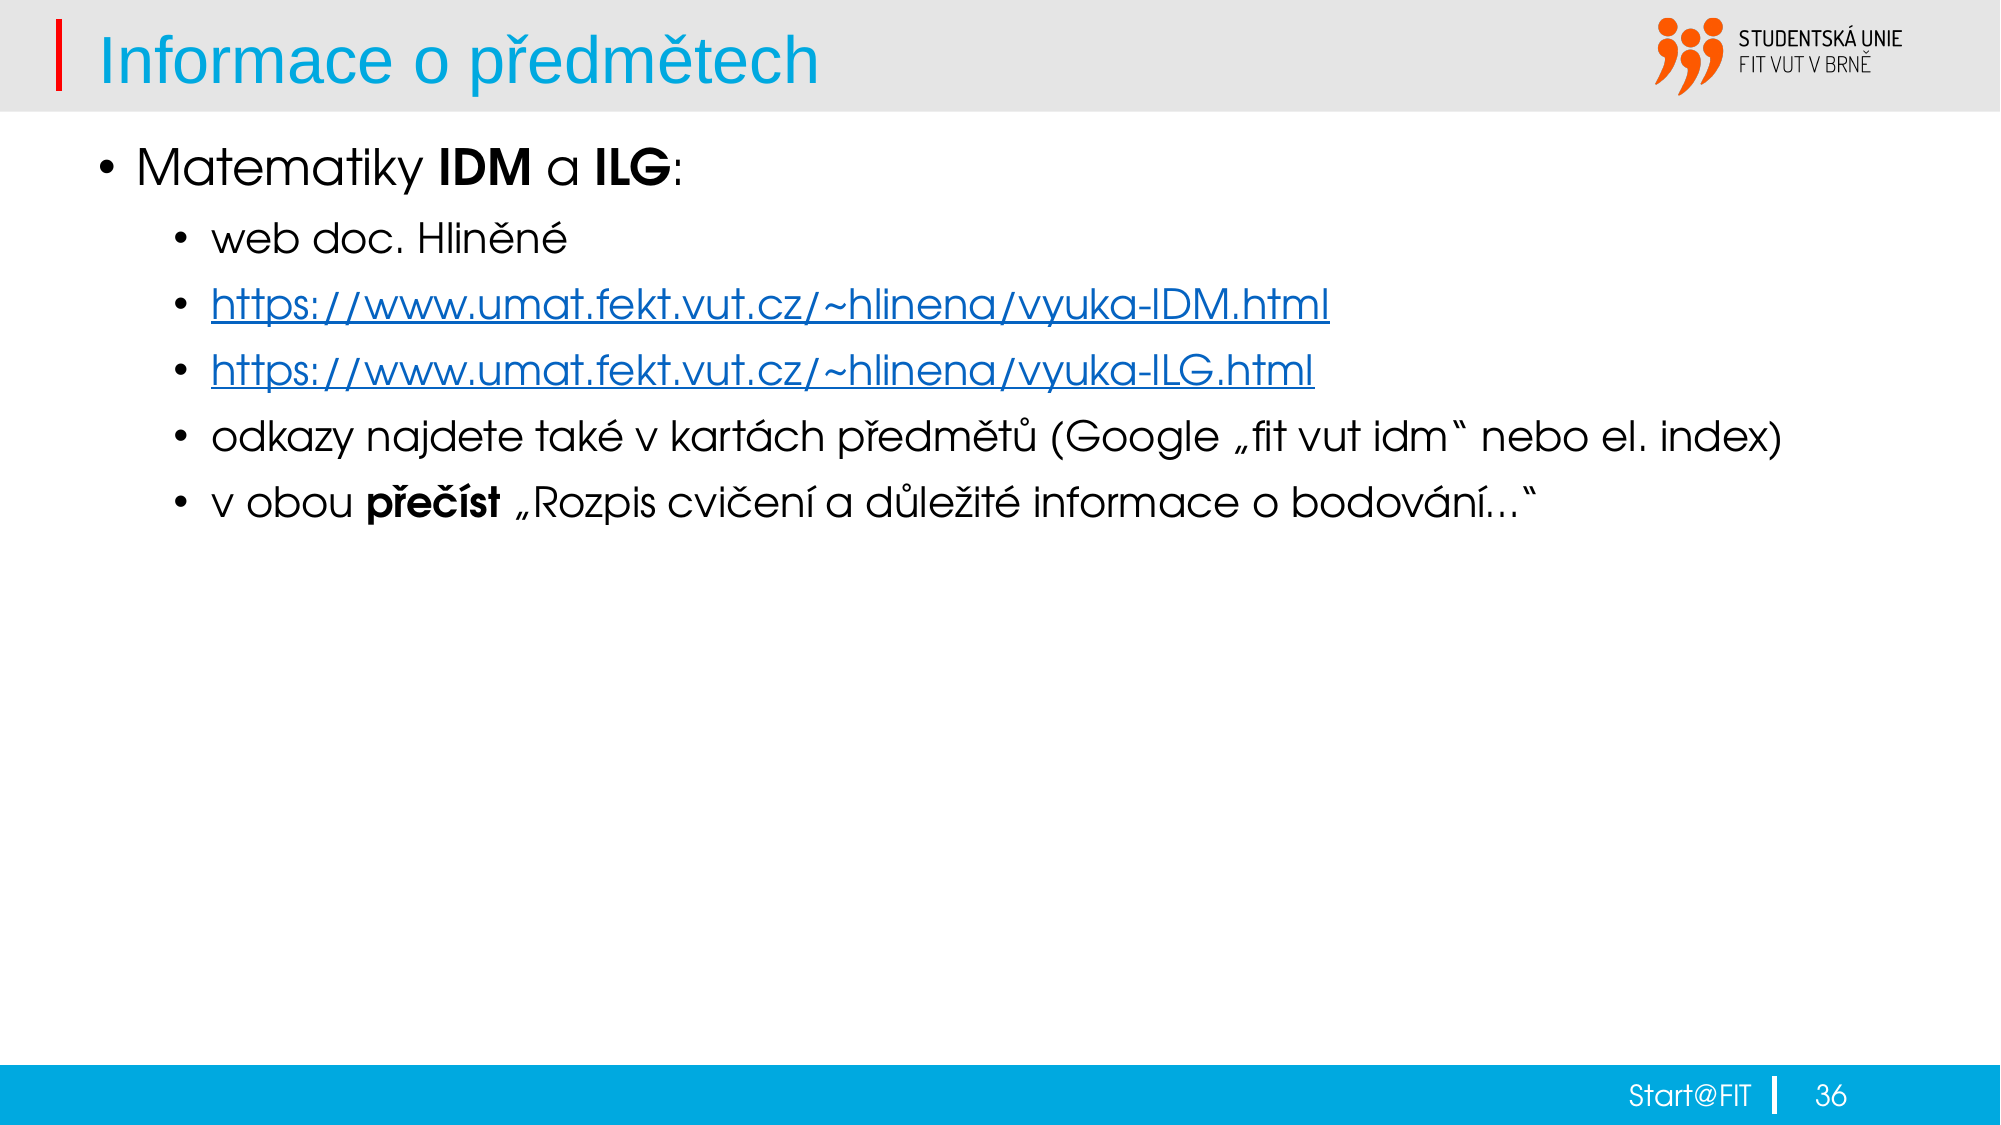

# Informace o předmětech
Matematiky IDM a ILG:
web doc. Hliněné
https://www.umat.fekt.vut.cz/~hlinena/vyuka-IDM.html
https://www.umat.fekt.vut.cz/~hlinena/vyuka-ILG.html
odkazy najdete také v kartách předmětů (Google „fit vut idm“ nebo el. index)
v obou přečíst „Rozpis cvičení a důležité informace o bodování…“
Start@FIT
36